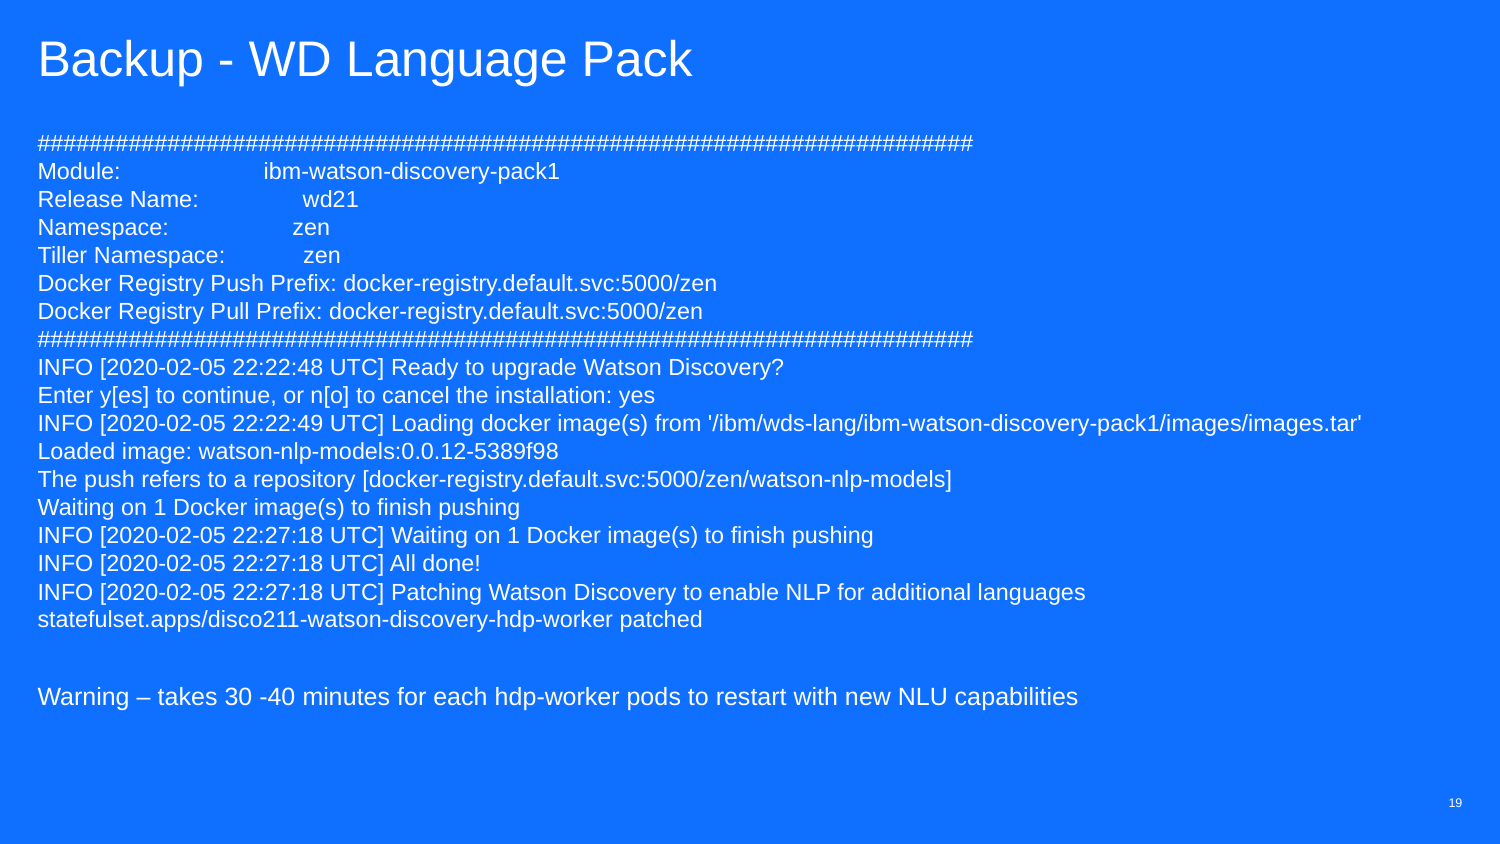

# Backup - WD Language Pack
########################################################################
Module:                      ibm-watson-discovery-pack1
Release Name:                wd21
Namespace:                   zen
Tiller Namespace:            zen
Docker Registry Push Prefix: docker-registry.default.svc:5000/zen
Docker Registry Pull Prefix: docker-registry.default.svc:5000/zen
########################################################################
INFO [2020-02-05 22:22:48 UTC] Ready to upgrade Watson Discovery?
Enter y[es] to continue, or n[o] to cancel the installation: yes
INFO [2020-02-05 22:22:49 UTC] Loading docker image(s) from '/ibm/wds-lang/ibm-watson-discovery-pack1/images/images.tar'
Loaded image: watson-nlp-models:0.0.12-5389f98
The push refers to a repository [docker-registry.default.svc:5000/zen/watson-nlp-models]
Waiting on 1 Docker image(s) to finish pushing
INFO [2020-02-05 22:27:18 UTC] Waiting on 1 Docker image(s) to finish pushing
INFO [2020-02-05 22:27:18 UTC] All done!
INFO [2020-02-05 22:27:18 UTC] Patching Watson Discovery to enable NLP for additional languages
statefulset.apps/disco211-watson-discovery-hdp-worker patched

Warning – takes 30 -40 minutes for each hdp-worker pods to restart with new NLU capabilities

19